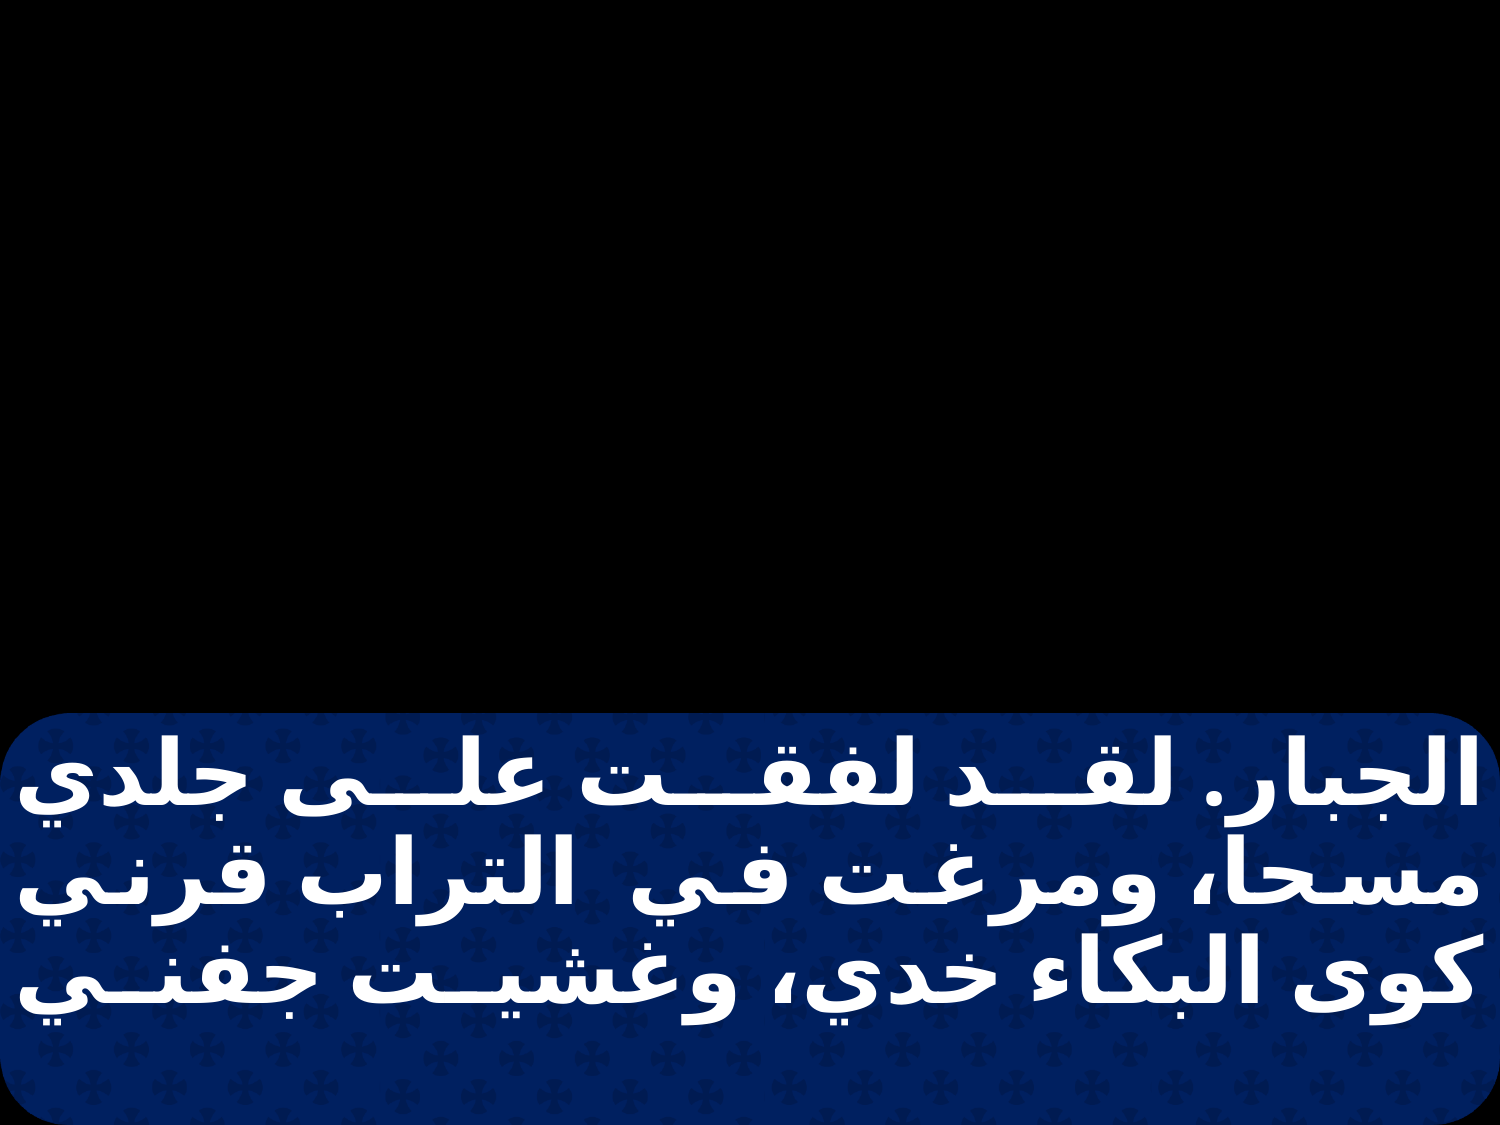

الجبار. لقد لفقت على جلدي مسحا، ومرغت في  التراب قرني كوى البكاء خدي، وغشيت جفني